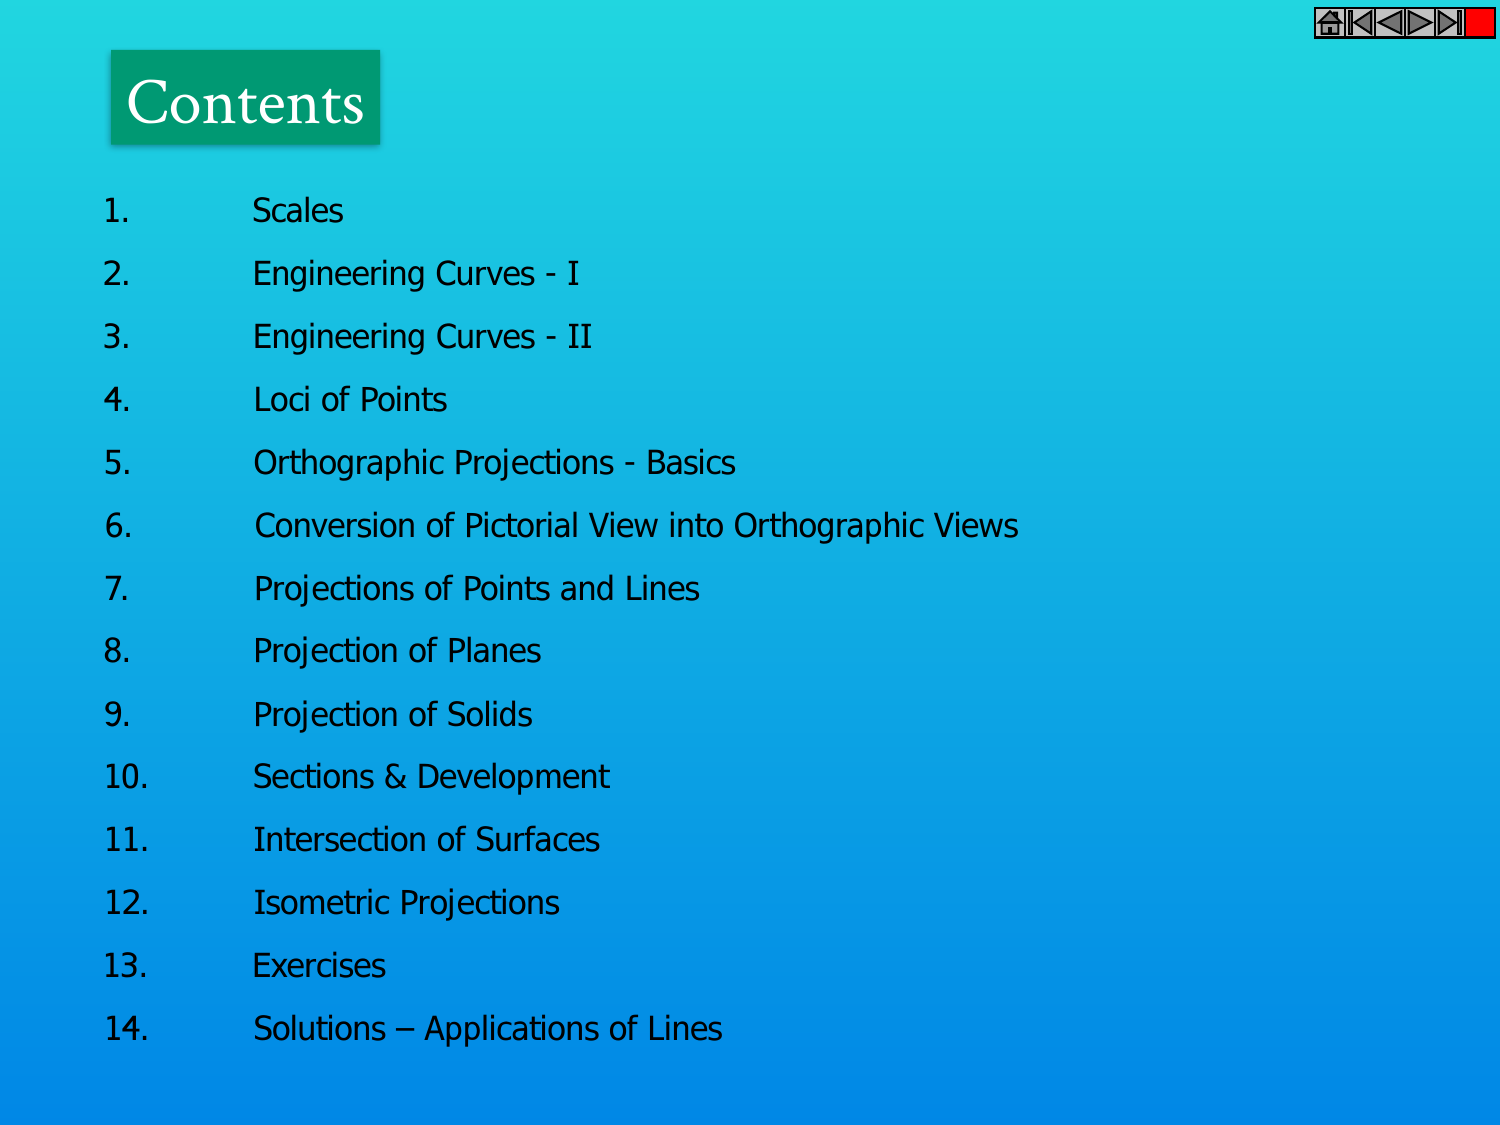

Contents
1.	Scales
2.	Engineering Curves - I
3.	Engineering Curves - II
4.	Loci of Points
5.	Orthographic Projections - Basics
6.	Conversion of Pictorial View into Orthographic Views
7.	Projections of Points and Lines
8.	Projection of Planes
9.	Projection of Solids
10.	Sections & Development
11.	Intersection of Surfaces
12.	Isometric Projections
13.	Exercises
14.	Solutions – Applications of Lines